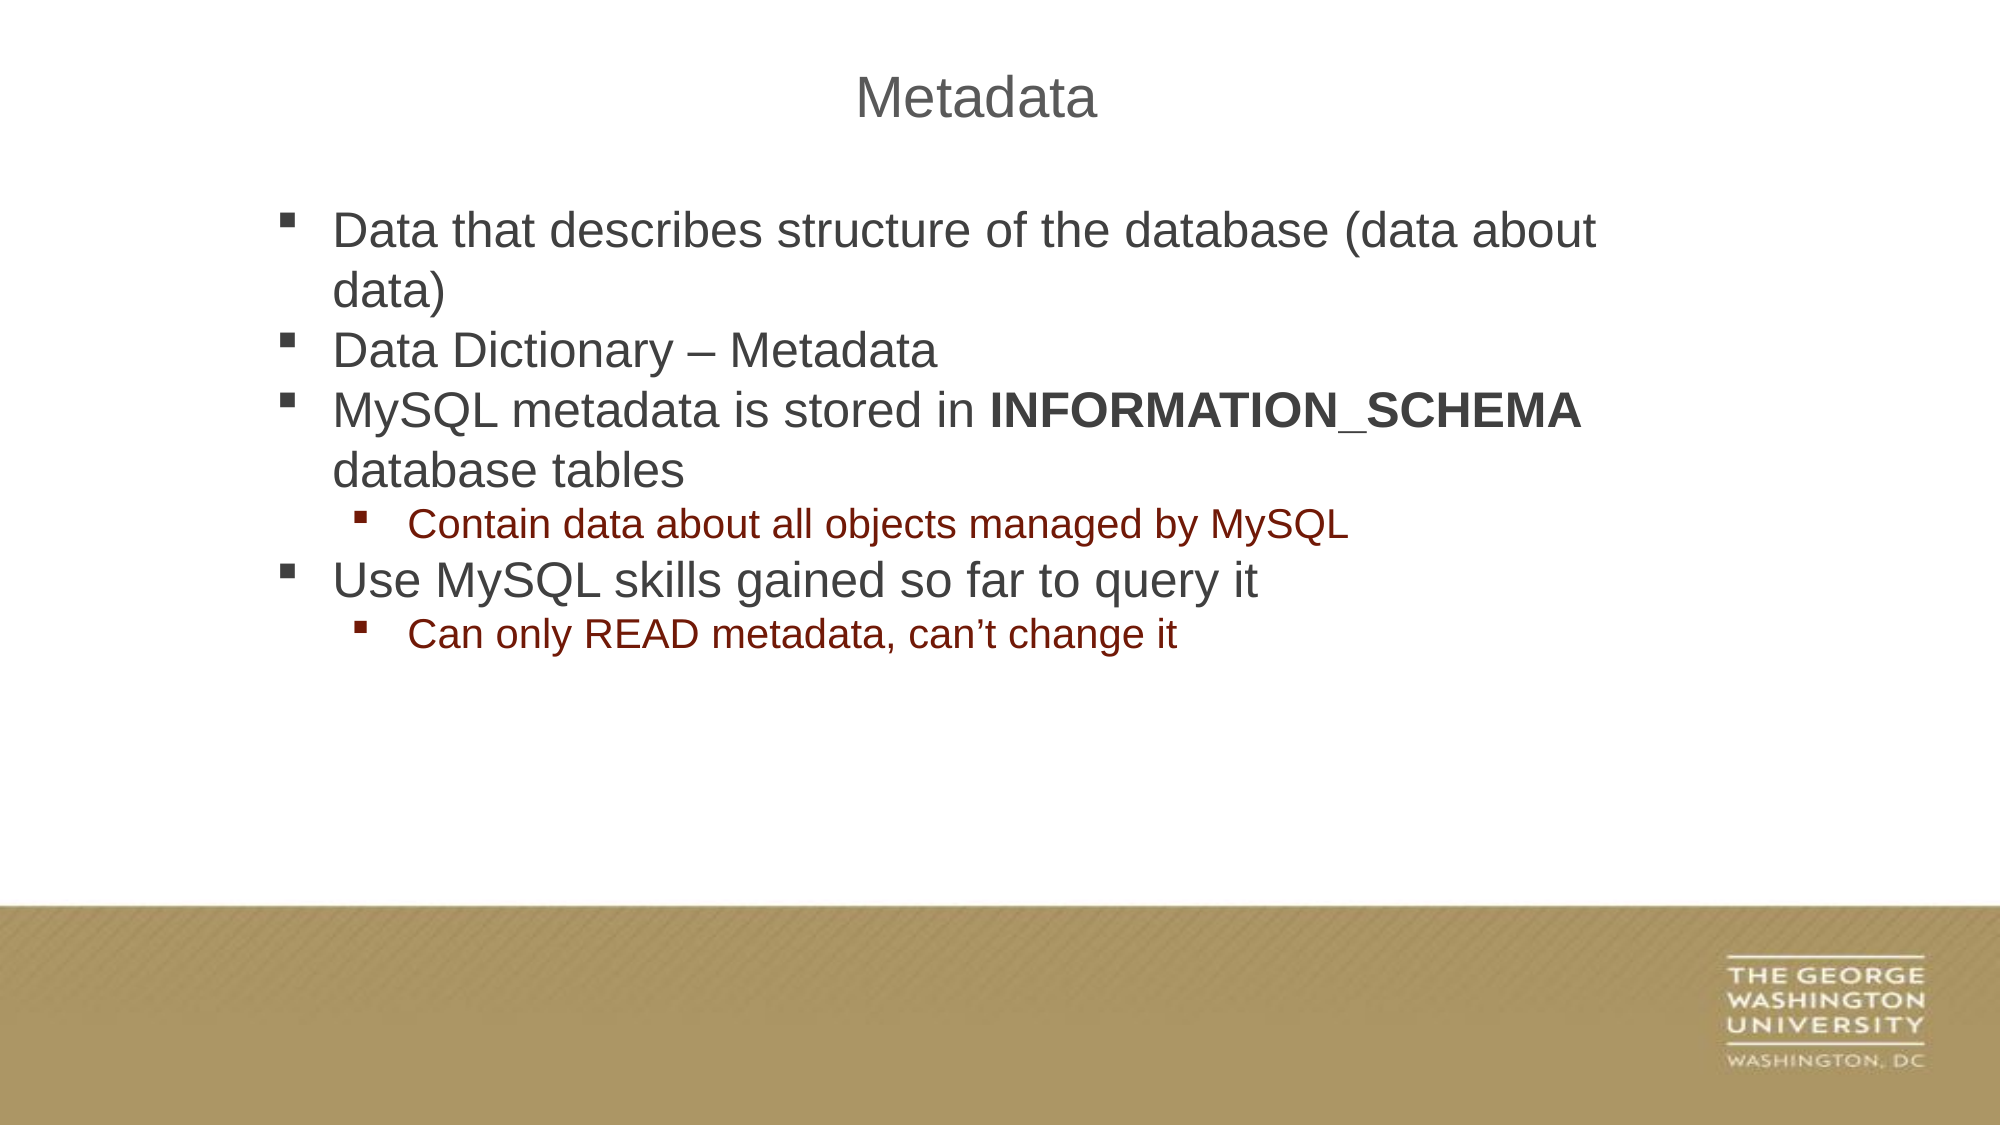

Metadata
Data that describes structure of the database (data about data)
Data Dictionary – Metadata
MySQL metadata is stored in INFORMATION_SCHEMA database tables
Contain data about all objects managed by MySQL
Use MySQL skills gained so far to query it
Can only READ metadata, can’t change it